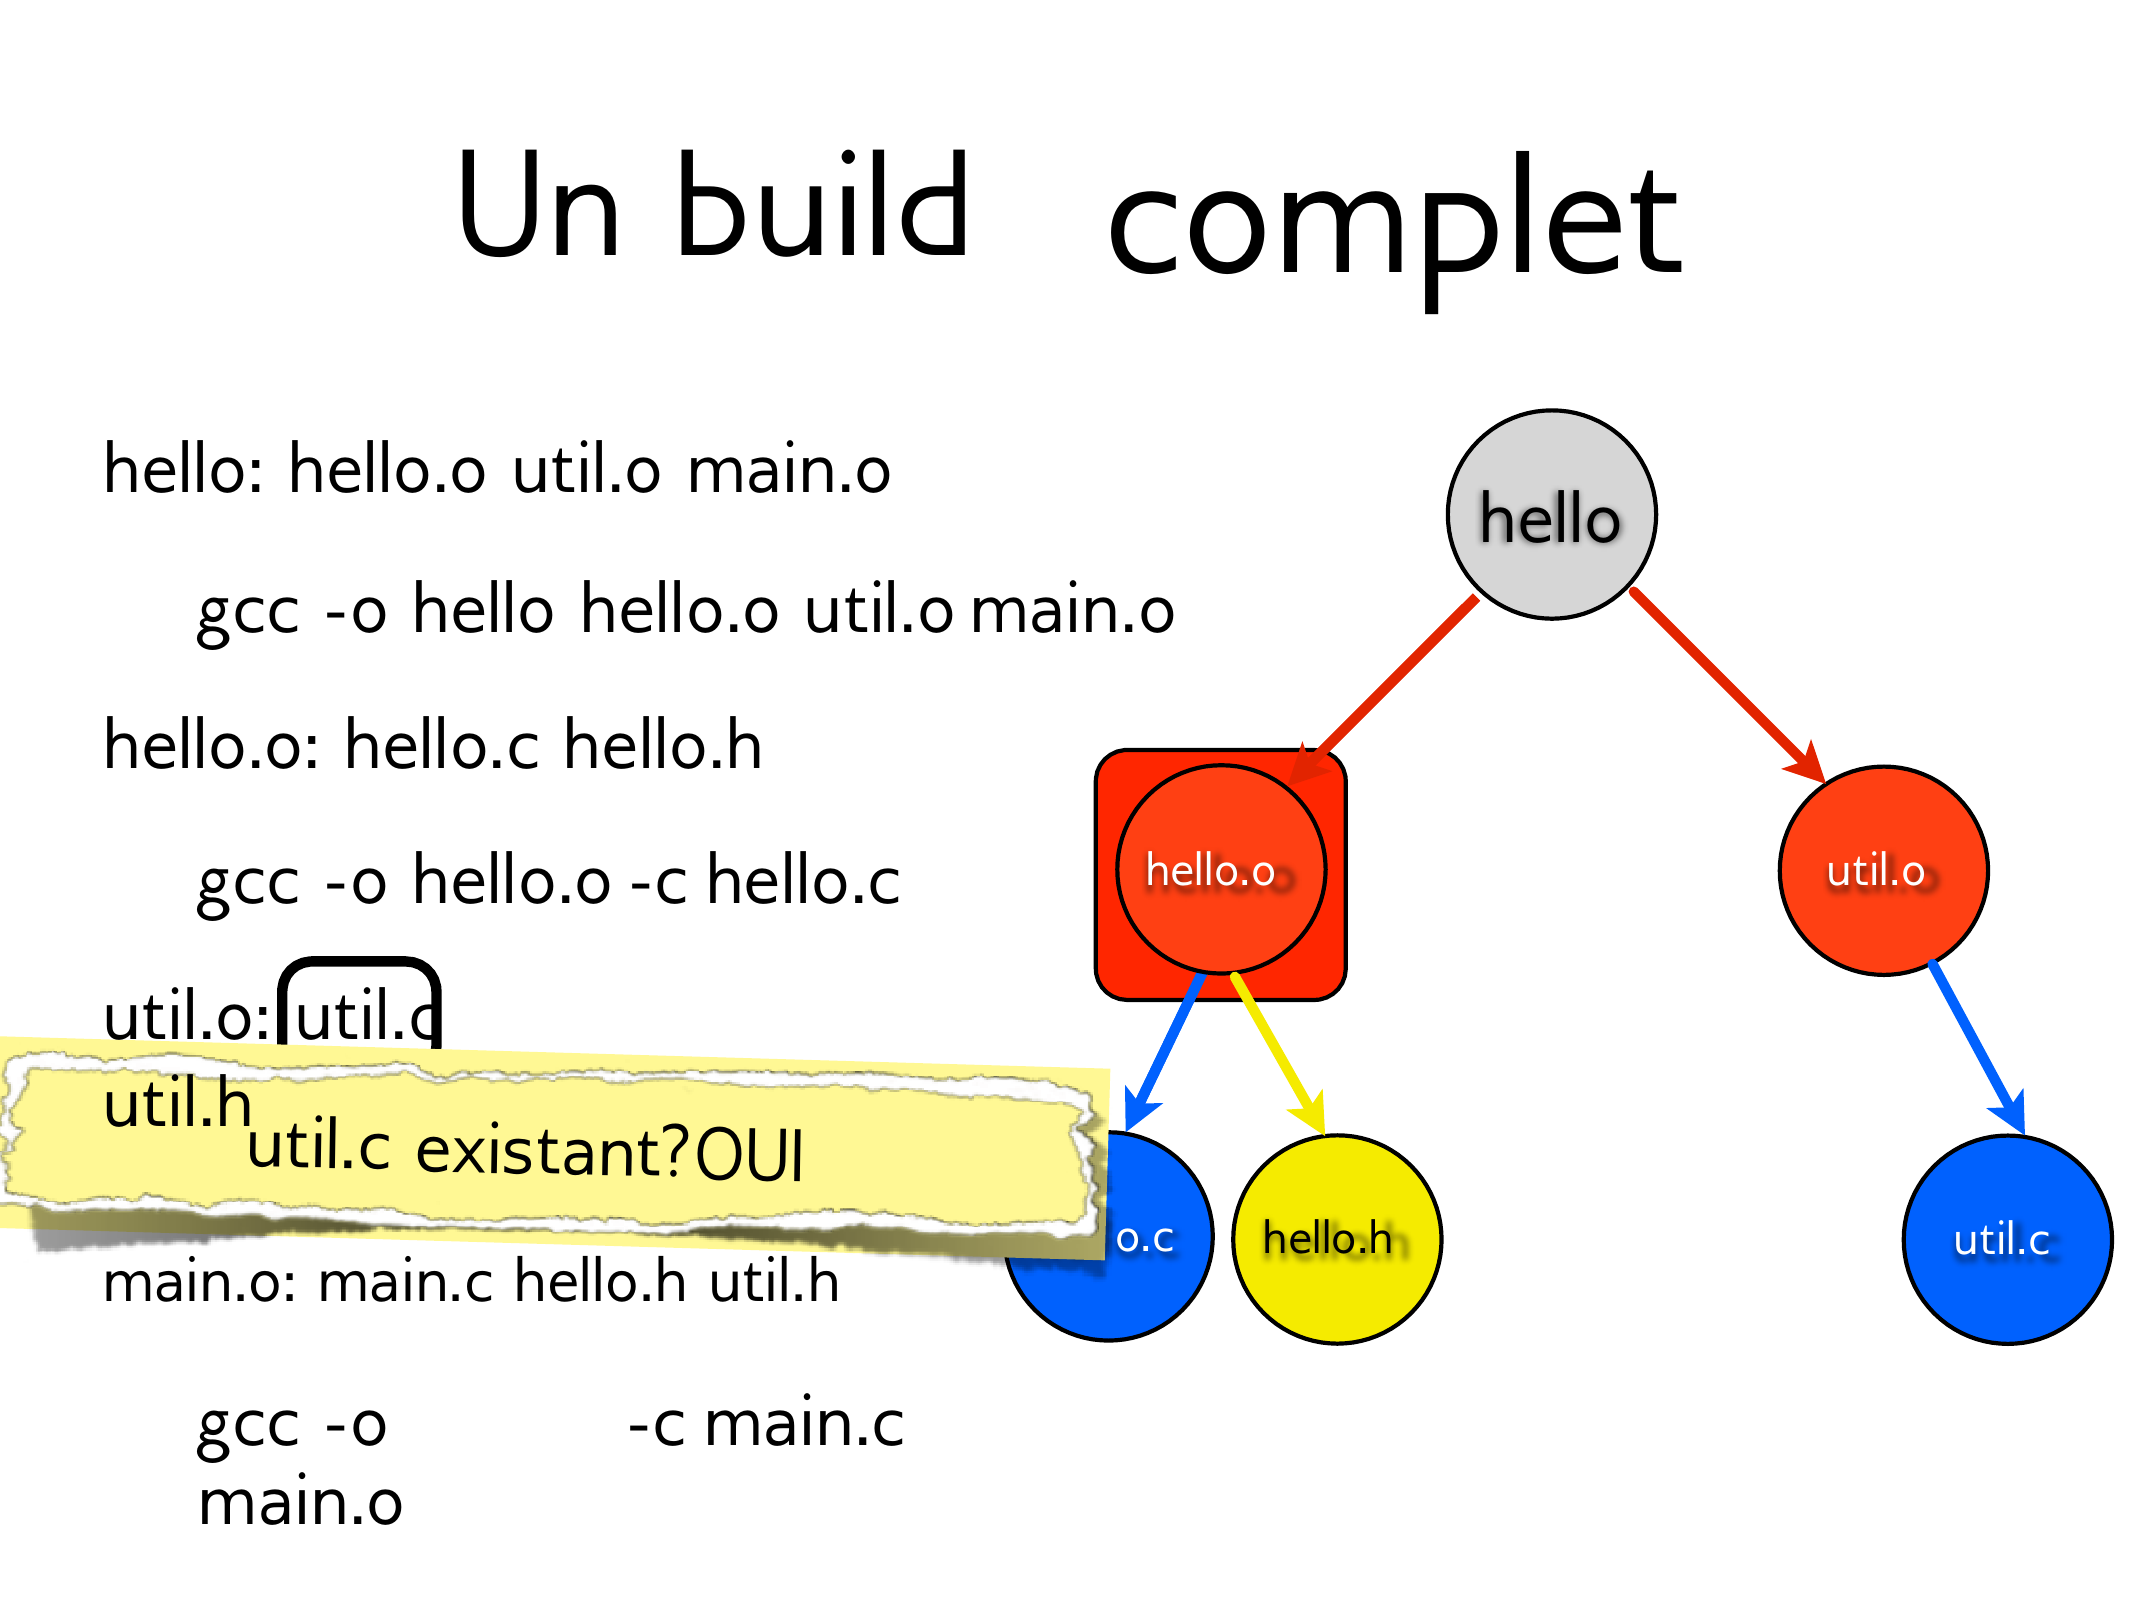

Un build
hello: hello.o util.o main.o
complet

hello

gcc -o hello hello.o util.o
hello.o: hello.c hello.h
main.o

gcc -o hello.o
util.o: util.c util.h
-c
hello.c
hello.o
util.o

gcc -o util.o -c util.c
hell
main.o: main.c hello.h util.h

util.c
existant?
OUI

o.c
hello.h
util.c

gcc -o main.o
-c
main.c